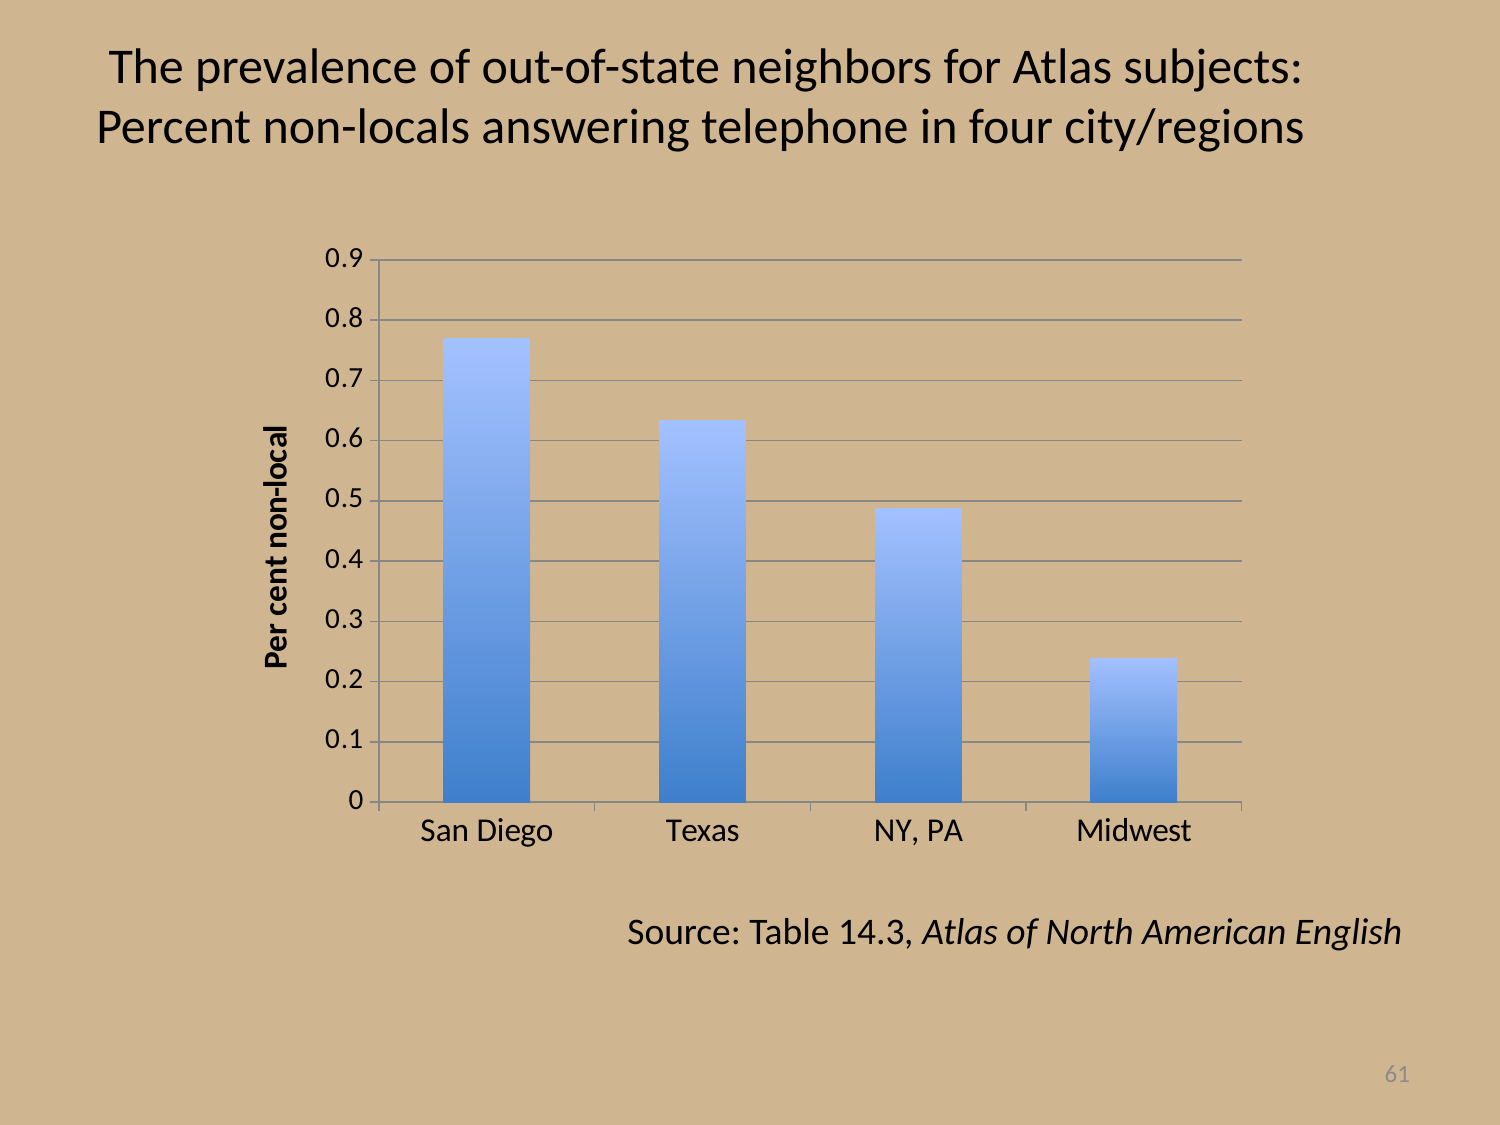

# The prevalence of out-of-state neighbors for Atlas subjects: Percent non-locals answering telephone in four city/regions

### Chart

| Category |  |
|---|---|
| San Diego | 0.769230769230769 |
| Texas | 0.634146341463415 |
| NY, PA | 0.487179487179487 |
| Midwest | 0.238095238095238 |
Source: Table 14.3, Atlas of North American English
61